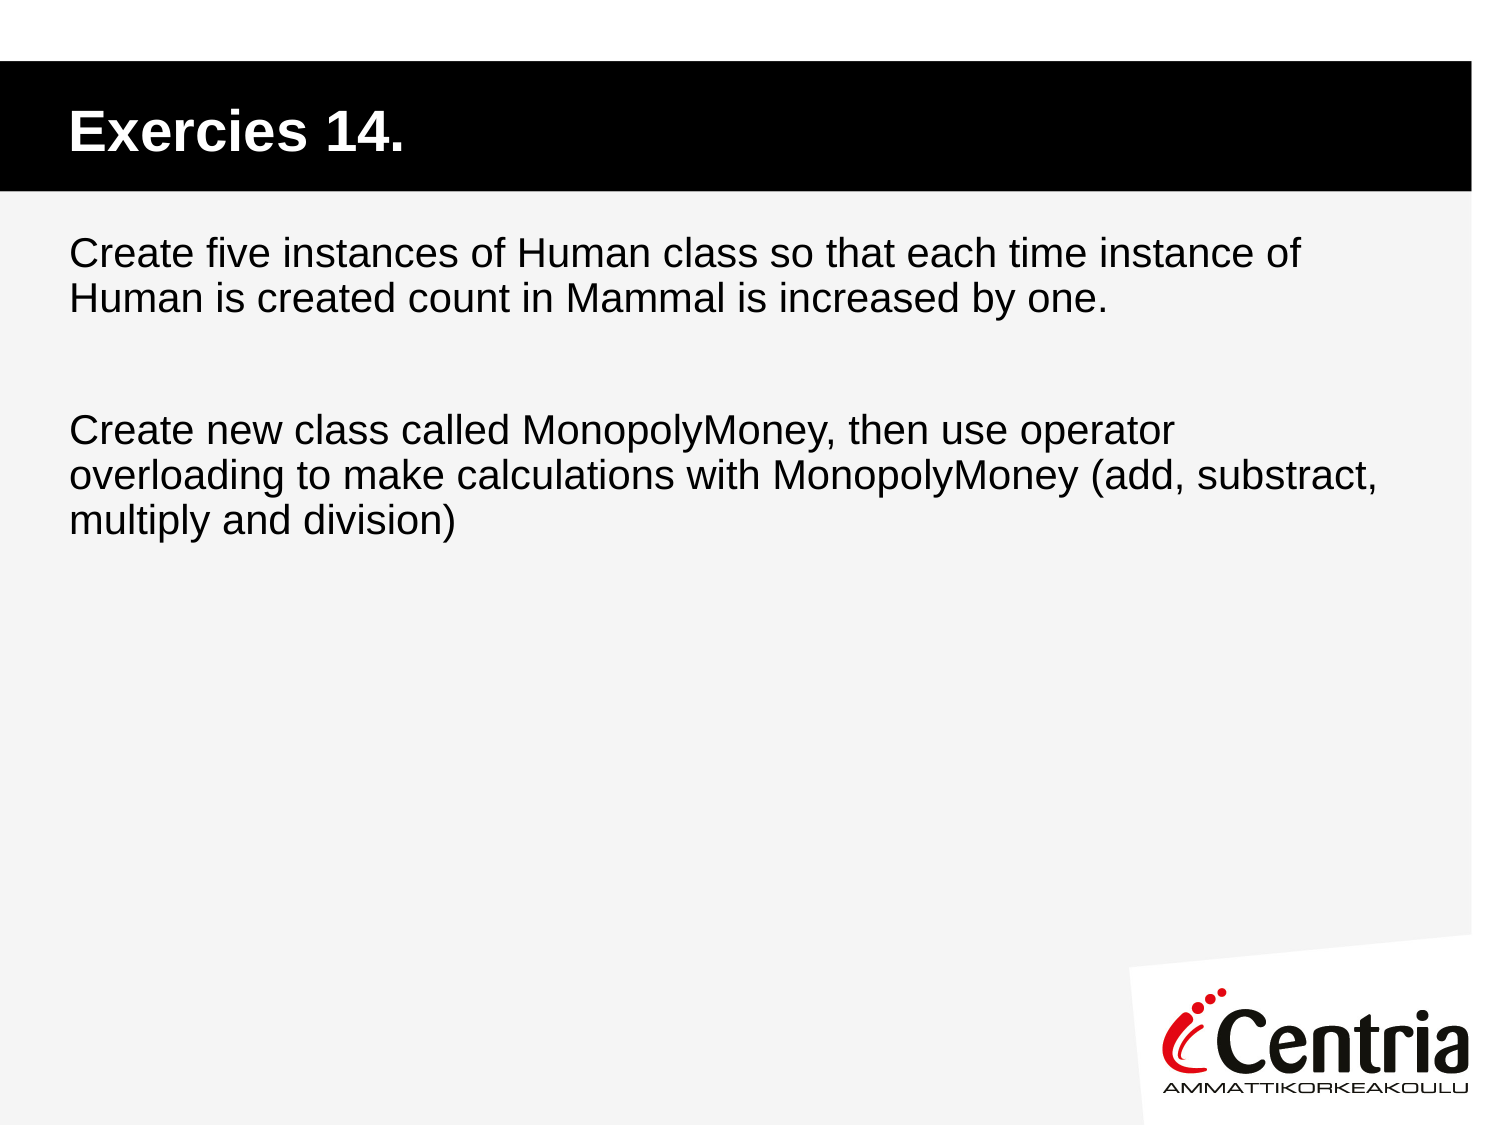

Exercies 14.
Create five instances of Human class so that each time instance of Human is created count in Mammal is increased by one.

Create new class called MonopolyMoney, then use operator overloading to make calculations with MonopolyMoney (add, substract, multiply and division)